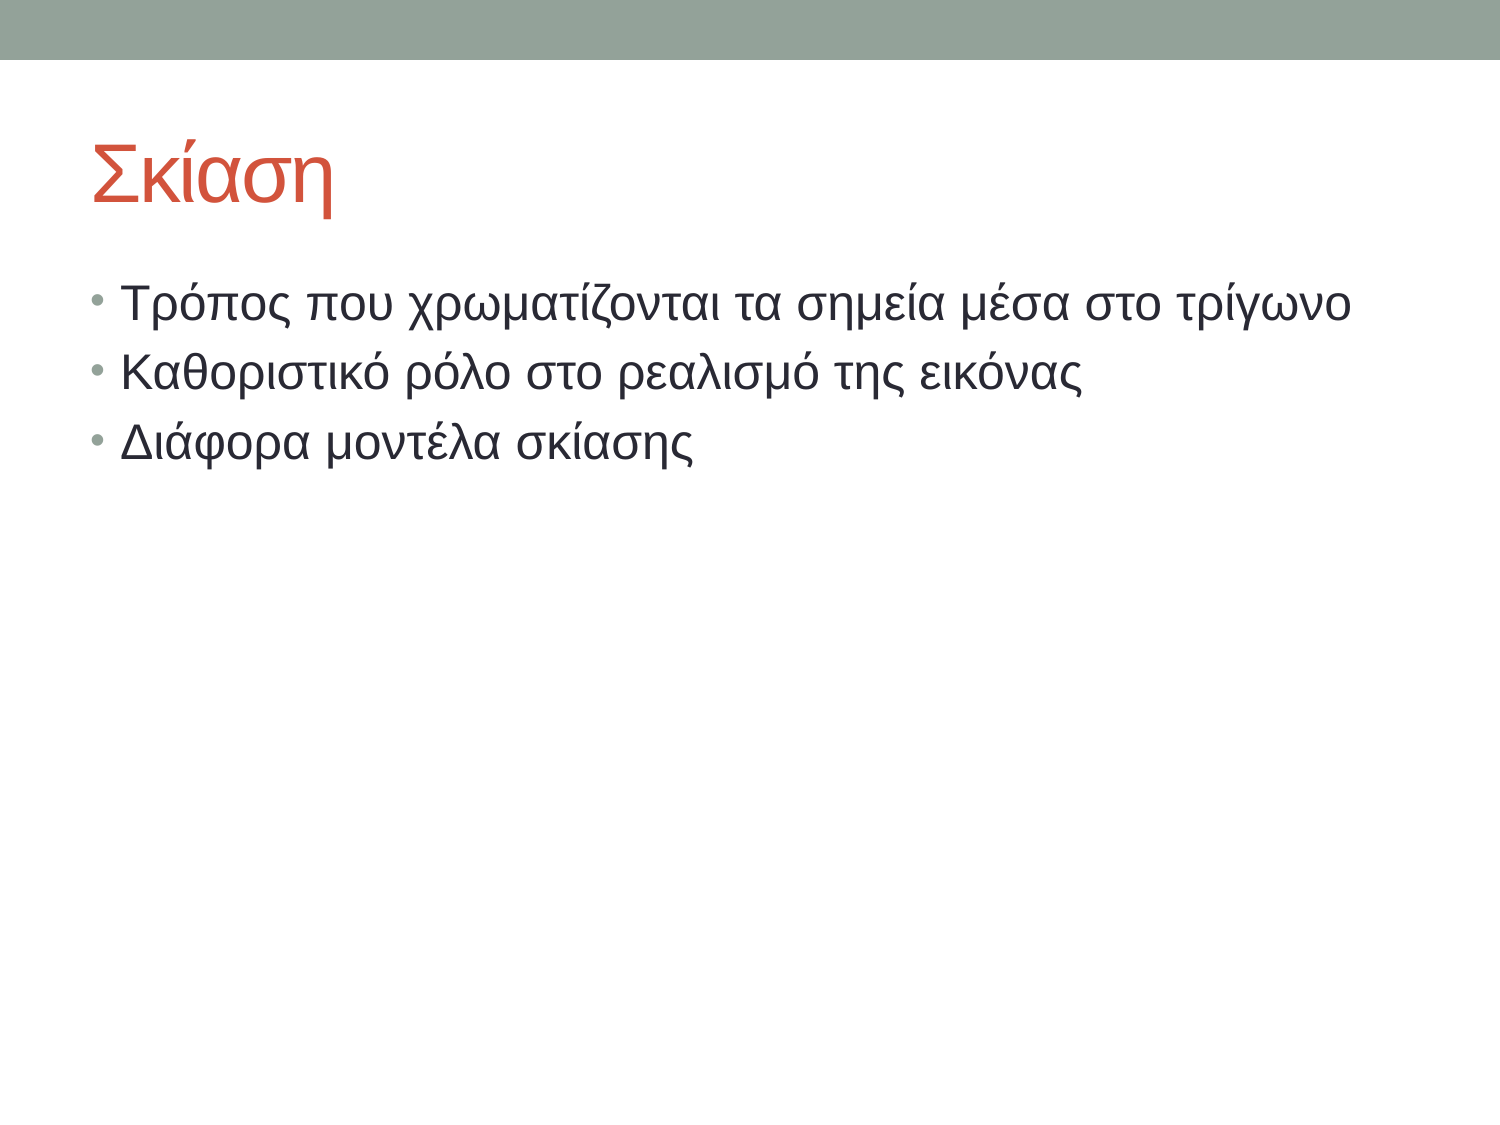

# Σκίαση
Τρόπος που χρωματίζονται τα σημεία μέσα στο τρίγωνο
Καθοριστικό ρόλο στο ρεαλισμό της εικόνας
Διάφορα μοντέλα σκίασης